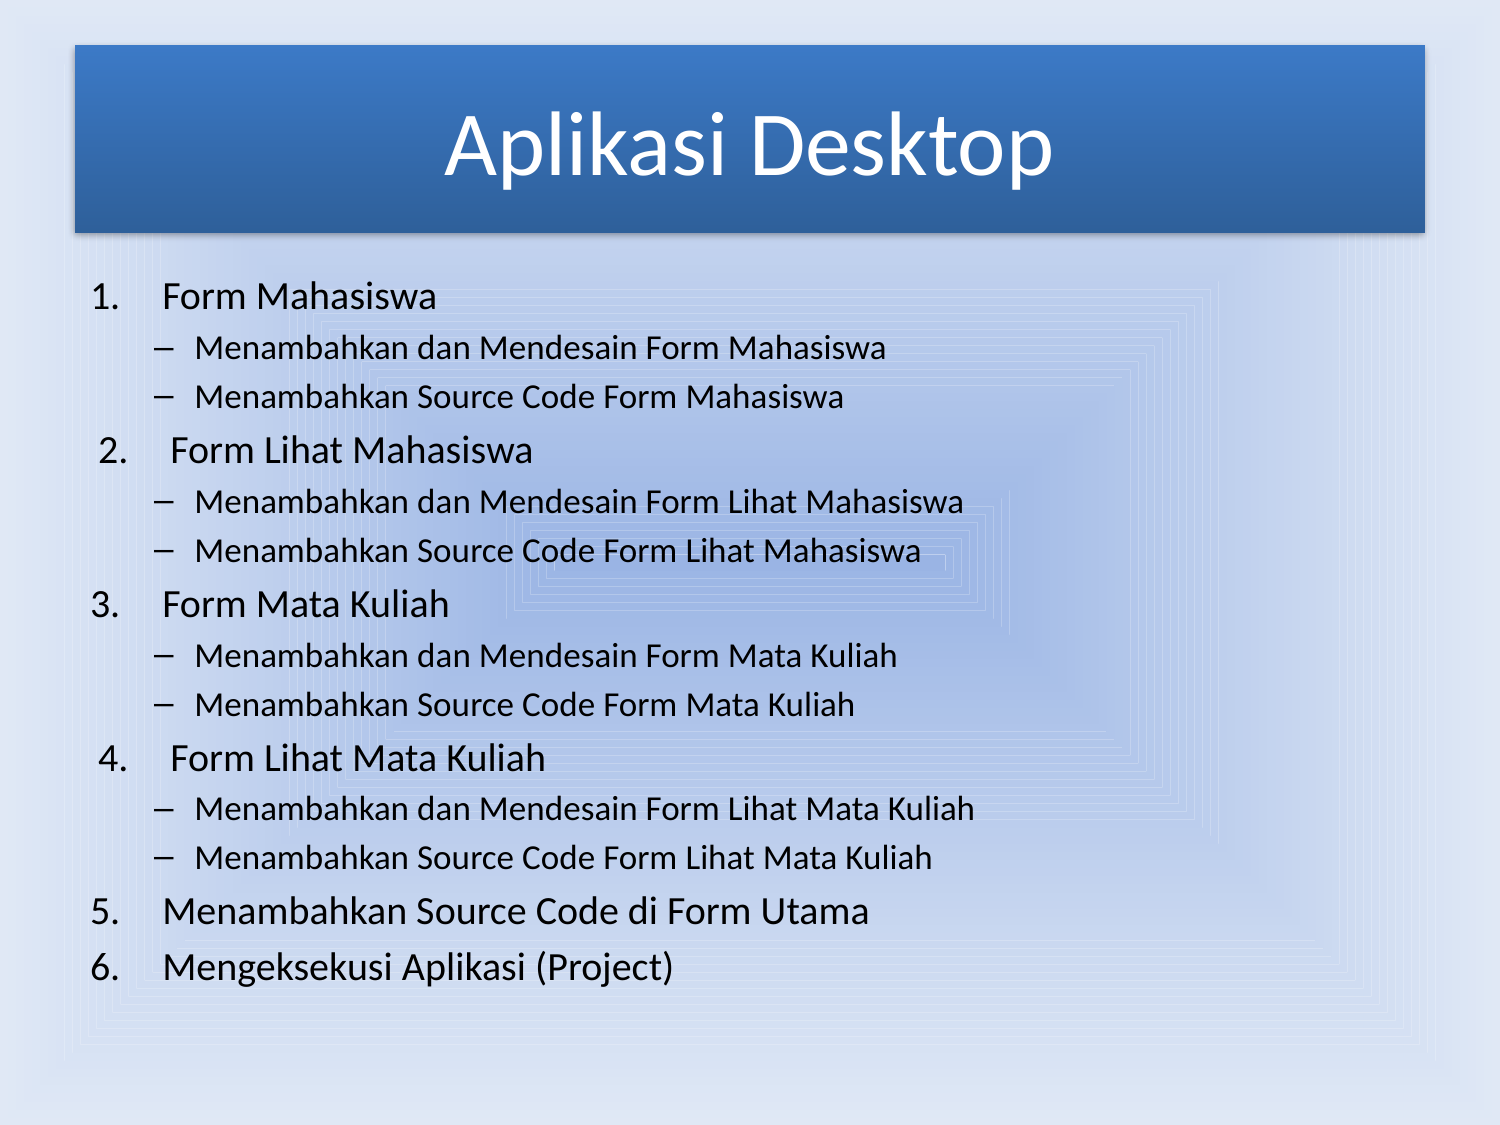

# Aplikasi Desktop
Form Mahasiswa
Menambahkan dan Mendesain Form Mahasiswa
Menambahkan Source Code Form Mahasiswa
Form Lihat Mahasiswa
Menambahkan dan Mendesain Form Lihat Mahasiswa
Menambahkan Source Code Form Lihat Mahasiswa
Form Mata Kuliah
Menambahkan dan Mendesain Form Mata Kuliah
Menambahkan Source Code Form Mata Kuliah
Form Lihat Mata Kuliah
Menambahkan dan Mendesain Form Lihat Mata Kuliah
Menambahkan Source Code Form Lihat Mata Kuliah
Menambahkan Source Code di Form Utama
Mengeksekusi Aplikasi (Project)